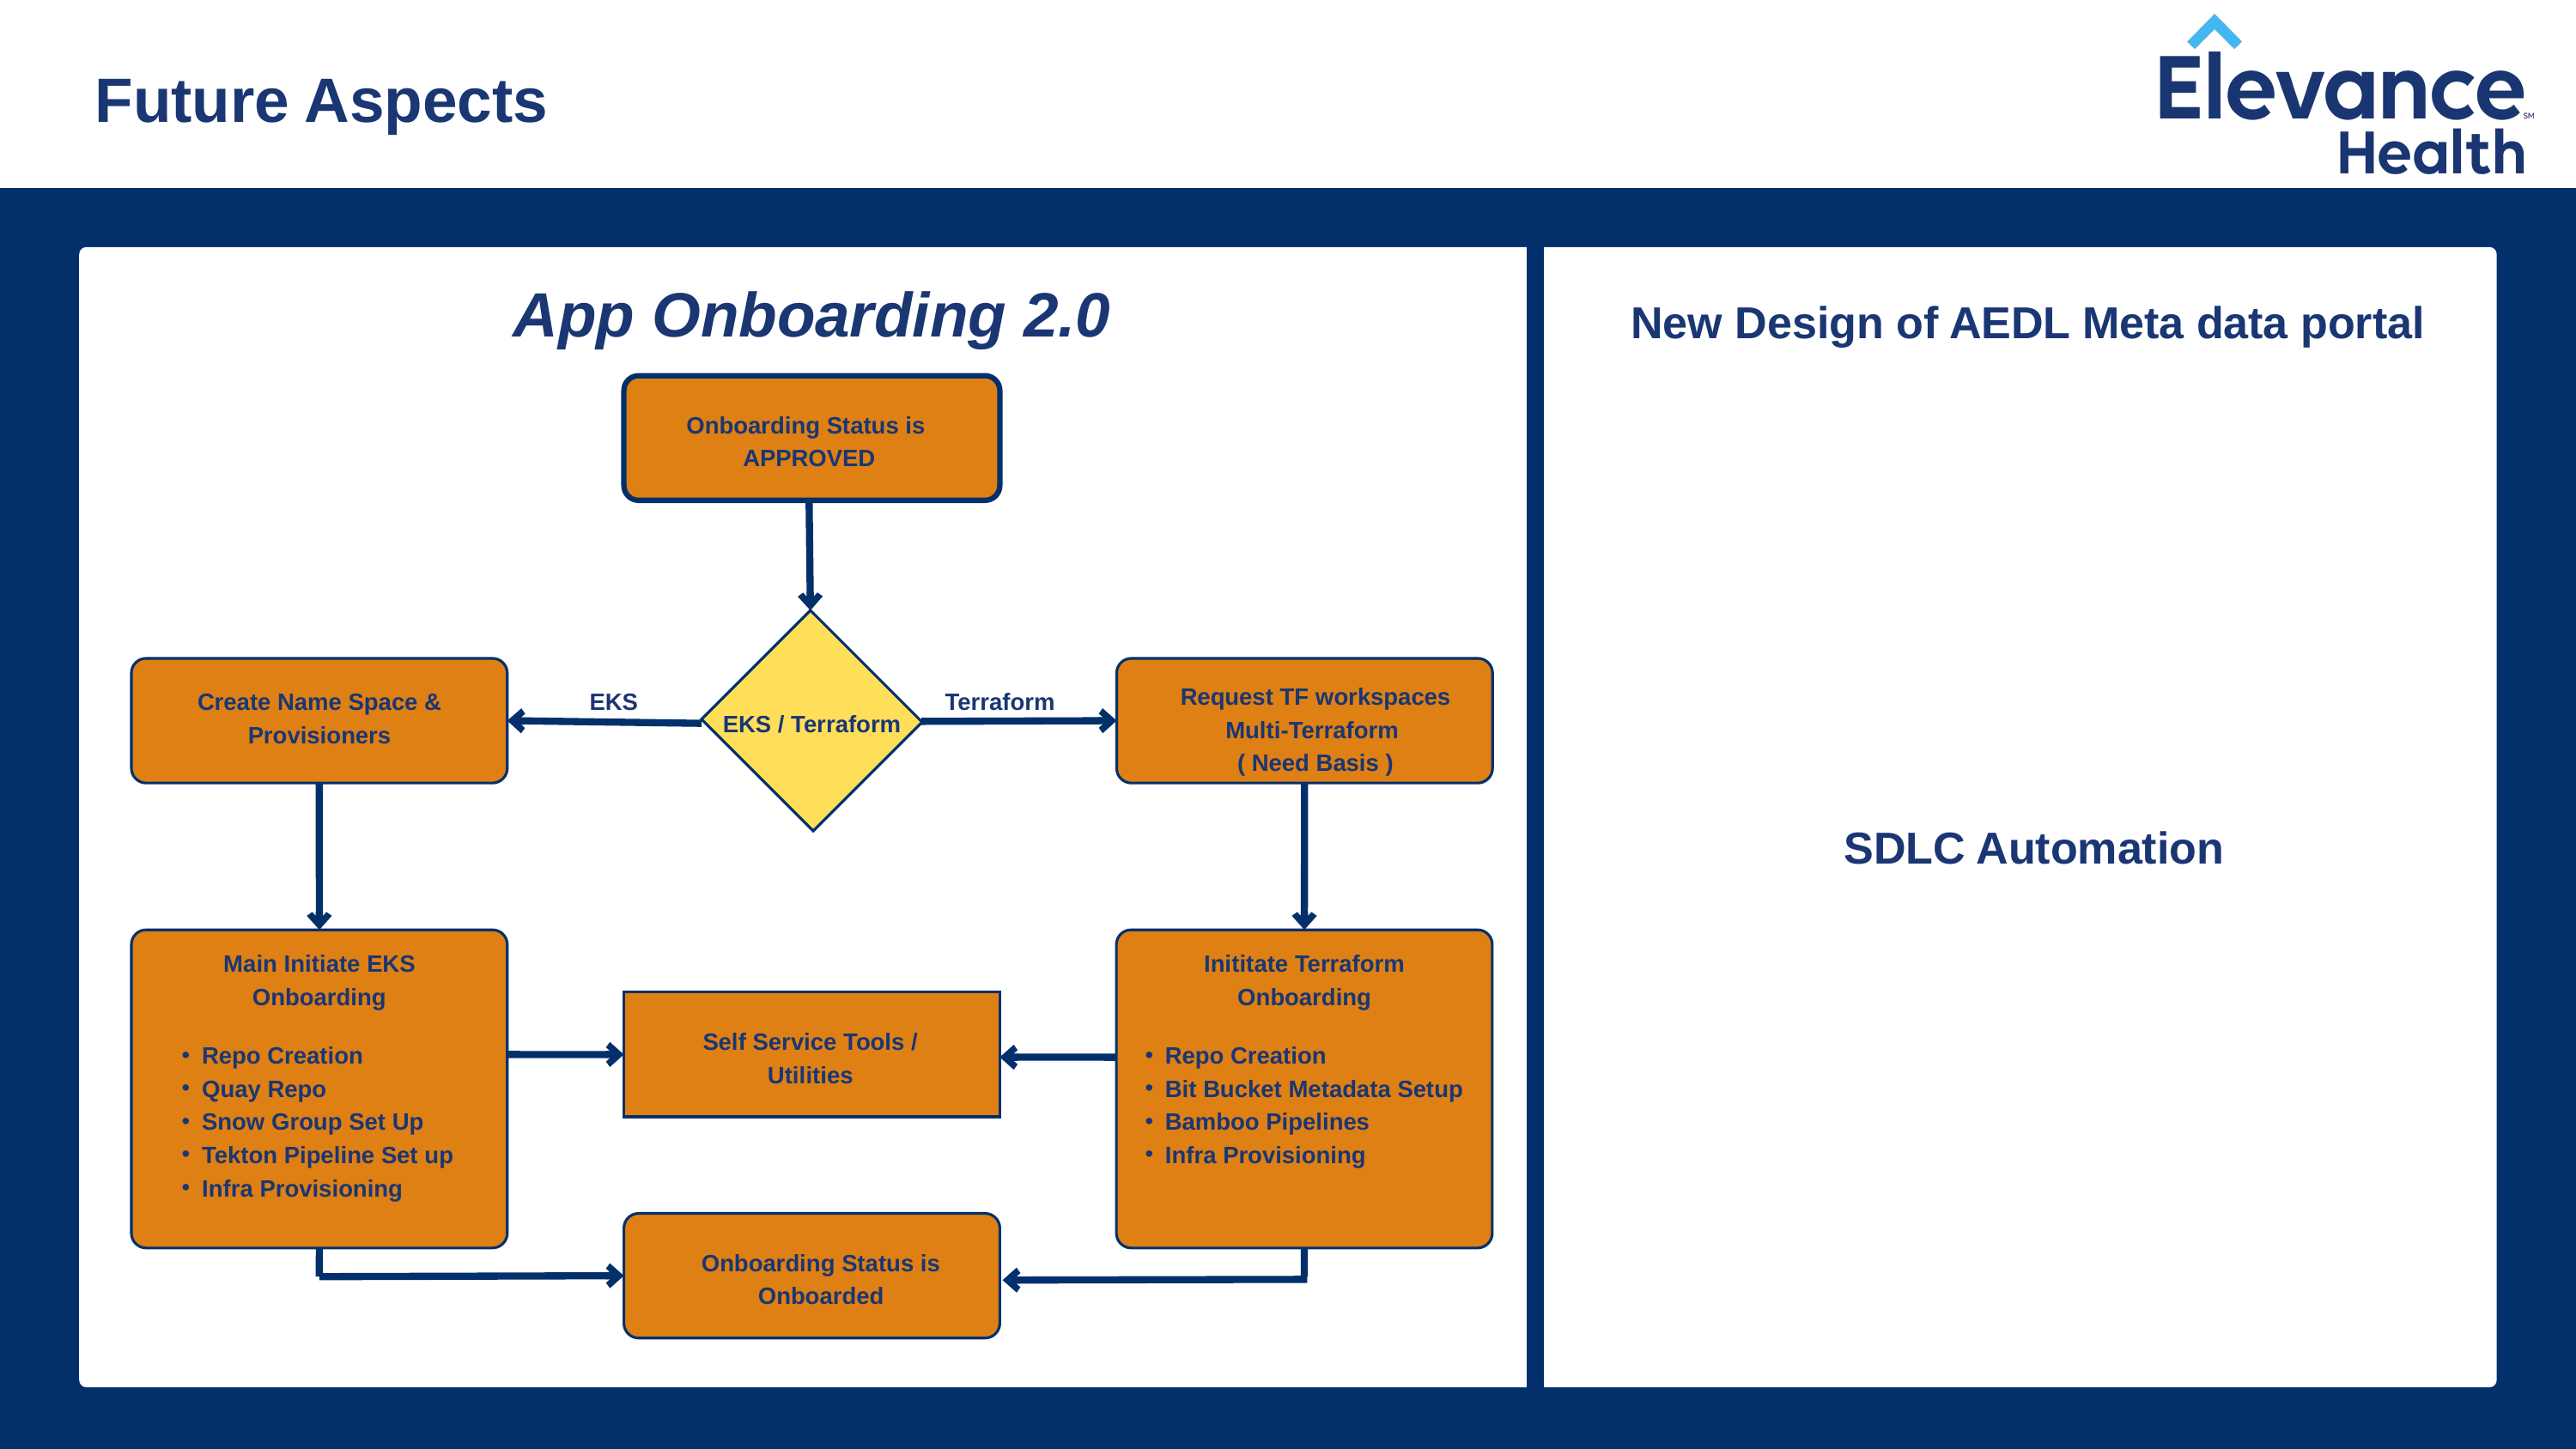

Future Aspects

App Onboarding 2.0

Onboarding Status is
APPROVED

Request TF workspaces
Multi-Terraform
( Need Basis )
Create Name Space & Provisioners
EKS
 Terraform
EKS / Terraform

Submit

Main Initiate EKS Onboarding
Inititate Terraform Onboarding

Self Service Tools / Utilities
Repo Creation
Quay Repo
Snow Group Set Up
Tekton Pipeline Set up
Infra Provisioning
Repo Creation
Bit Bucket Metadata Setup
Bamboo Pipelines
Infra Provisioning

Onboarding Status is
Onboarded

New Design of AEDL Meta data portal

SDLC Automation